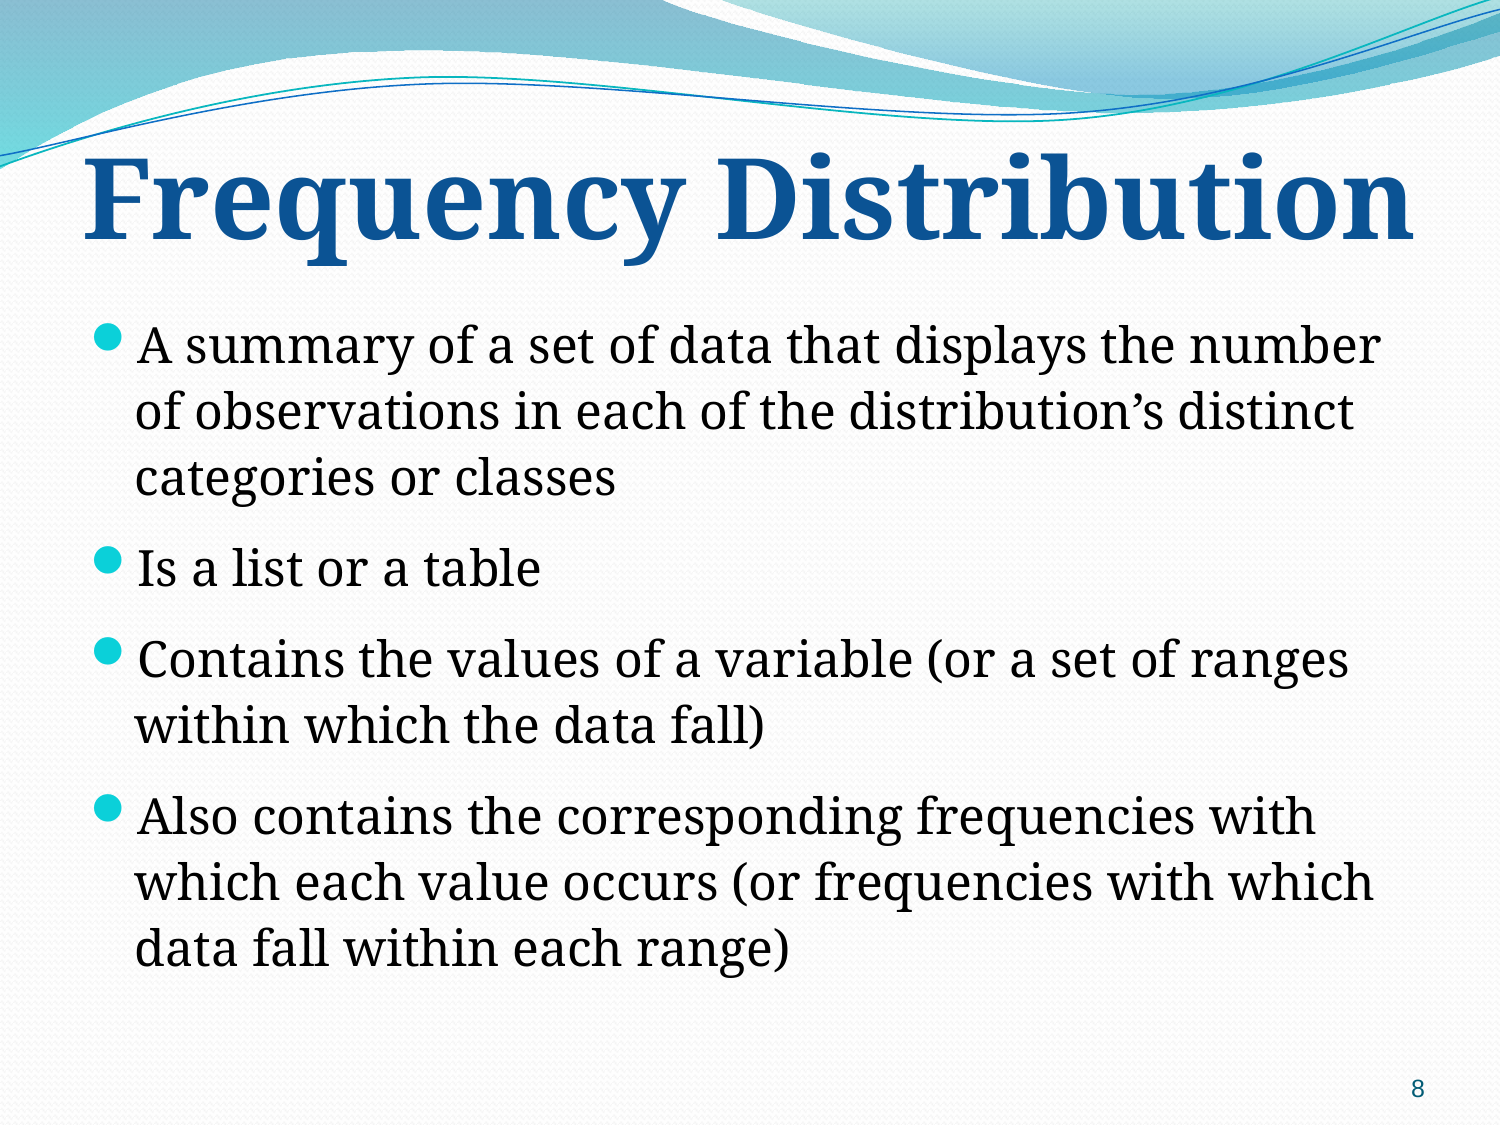

# Frequency Distribution
A summary of a set of data that displays the number of observations in each of the distribution’s distinct categories or classes
Is a list or a table
Contains the values of a variable (or a set of ranges within which the data fall)
Also contains the corresponding frequencies with which each value occurs (or frequencies with which data fall within each range)
8